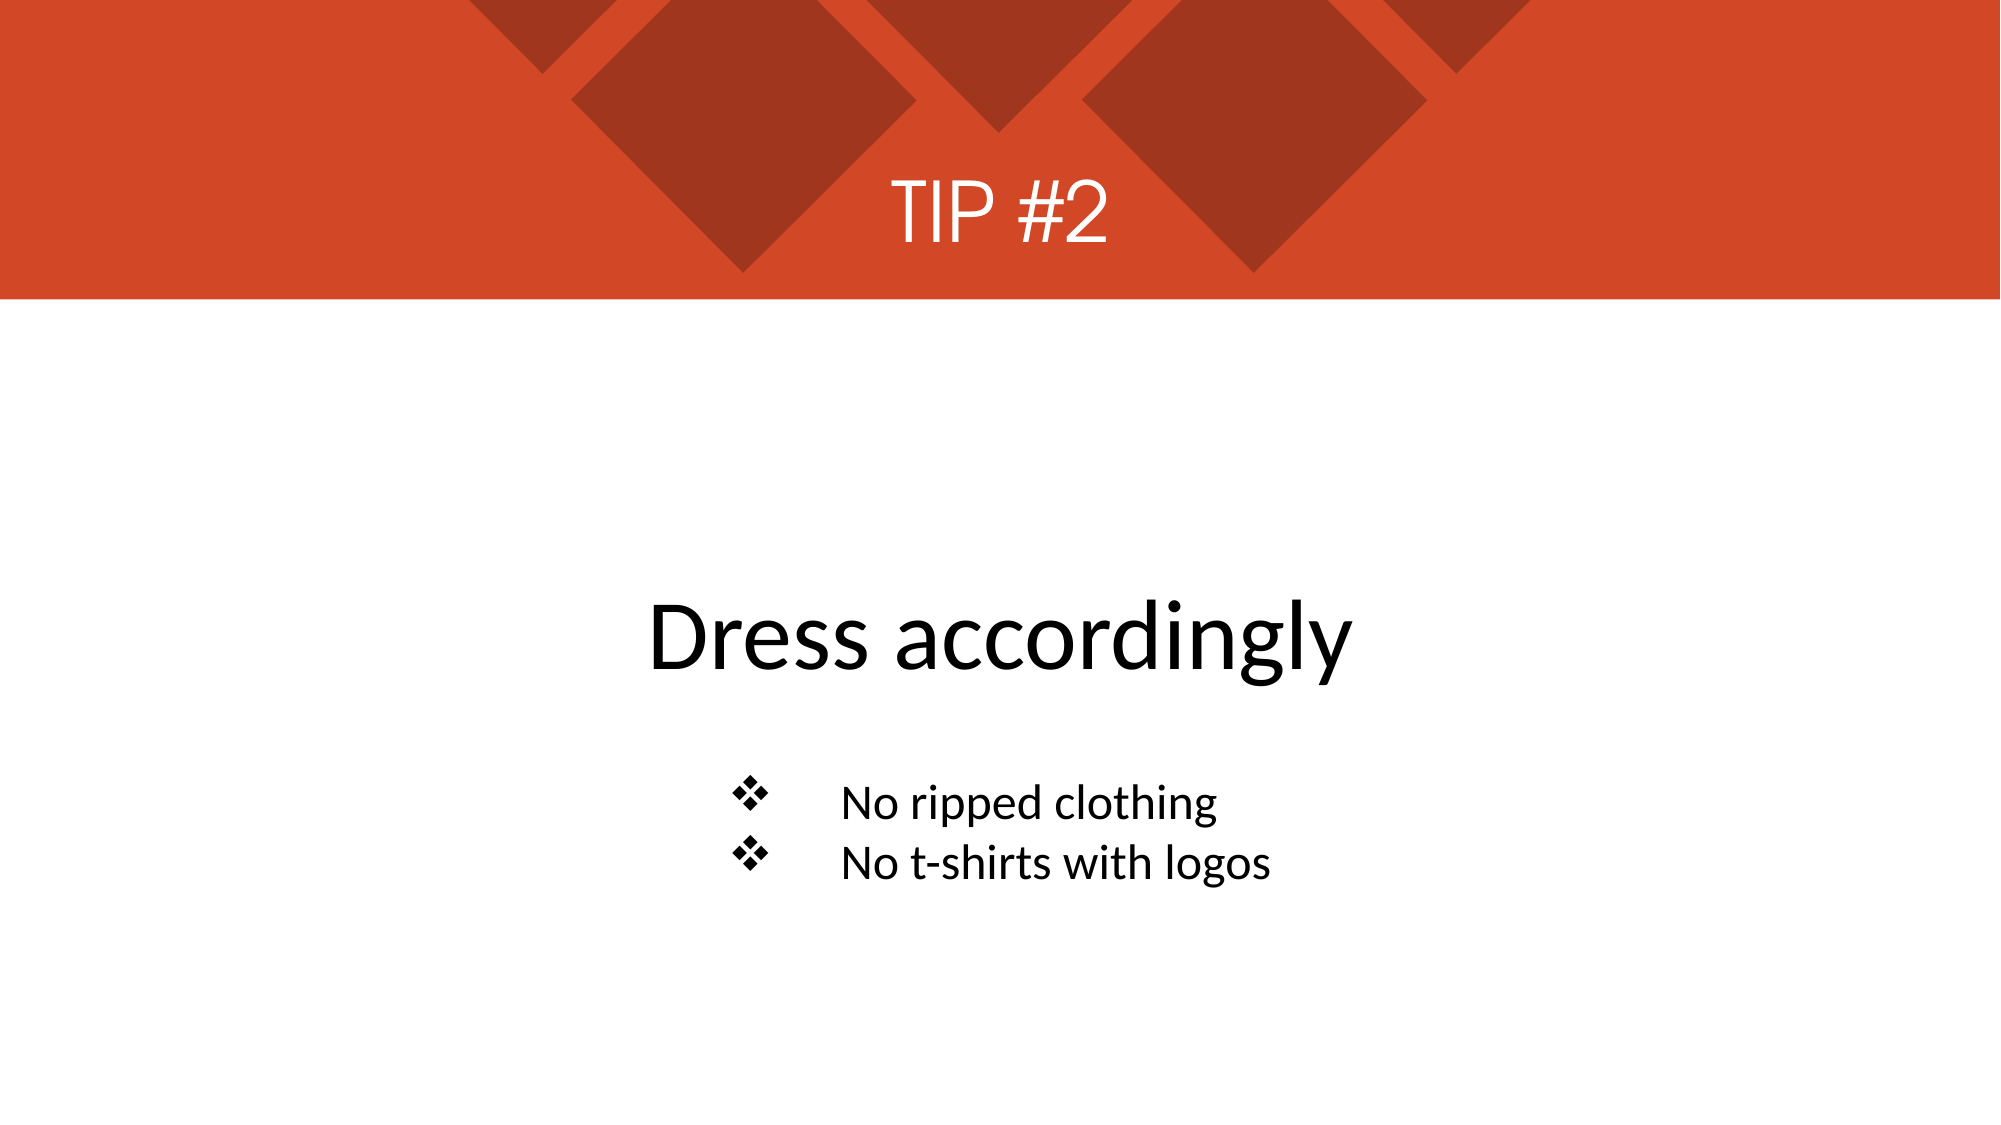

# TIP #2
Dress accordingly
No ripped clothing
No t-shirts with logos